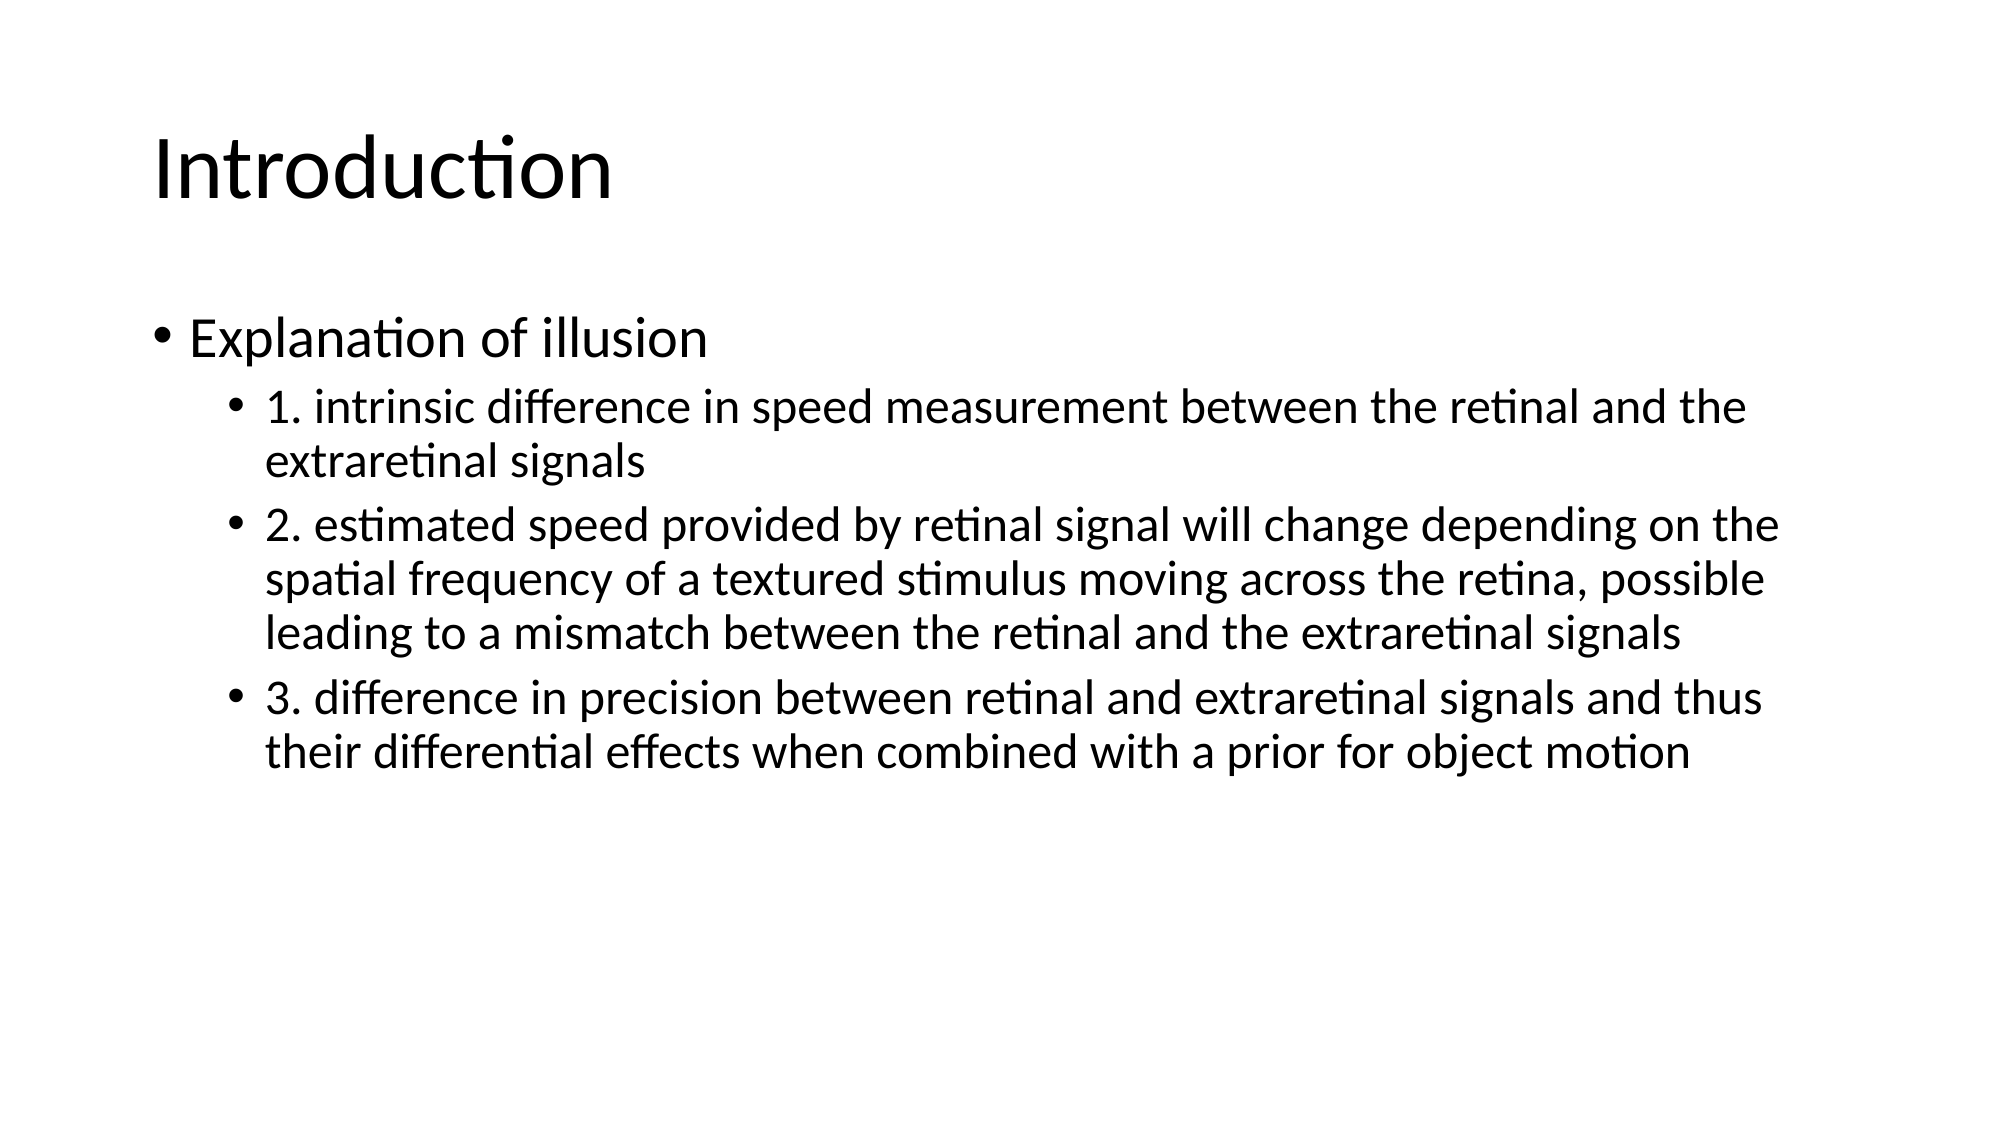

# Introduction
Explanation of illusion
1. intrinsic difference in speed measurement between the retinal and the extraretinal signals
2. estimated speed provided by retinal signal will change depending on the spatial frequency of a textured stimulus moving across the retina, possible leading to a mismatch between the retinal and the extraretinal signals
3. difference in precision between retinal and extraretinal signals and thus their differential effects when combined with a prior for object motion